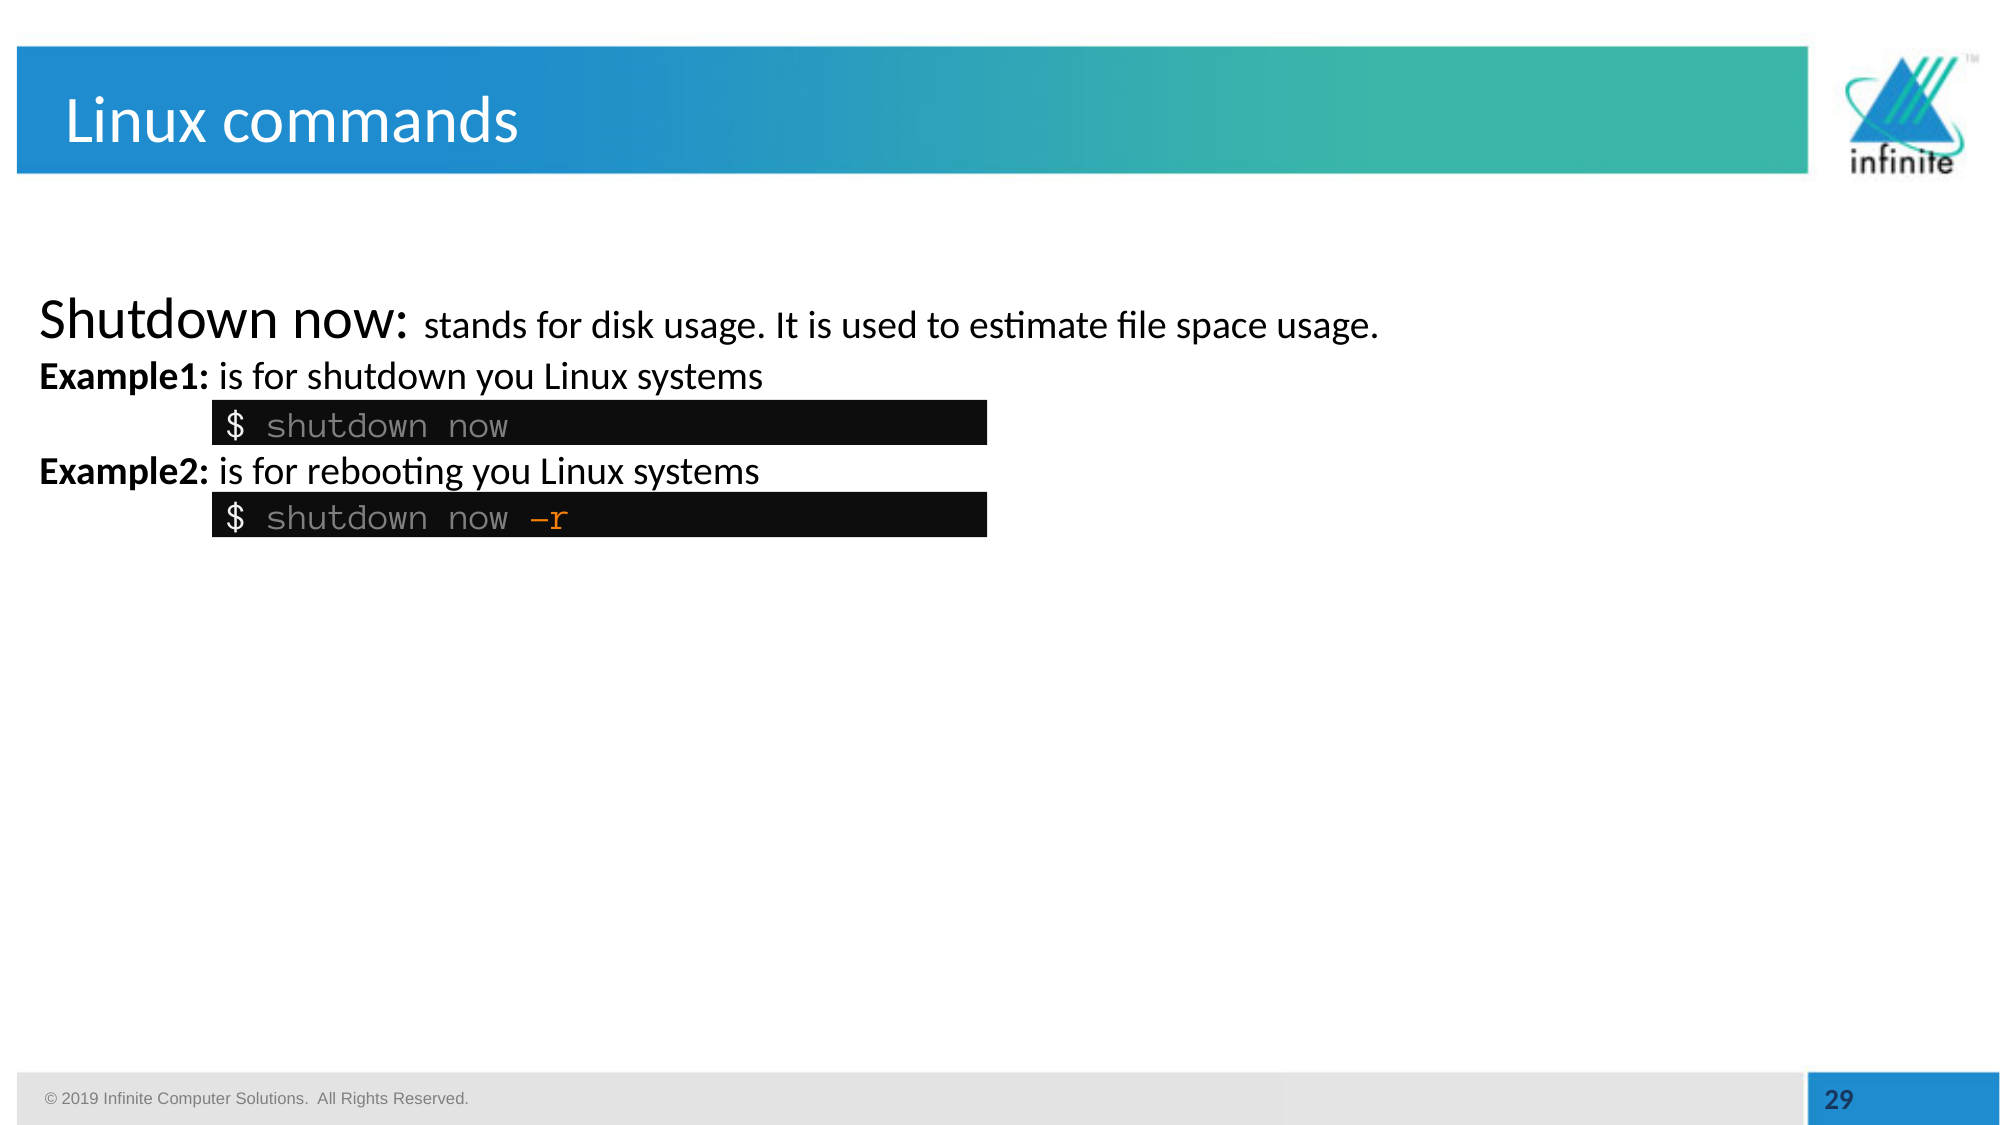

# Linux commands

Shutdown now: stands for disk usage. It is used to estimate file space usage.
Example1: is for shutdown you Linux systems

Example2: is for rebooting you Linux systems

$ shutdown now
$ shutdown now -r
29